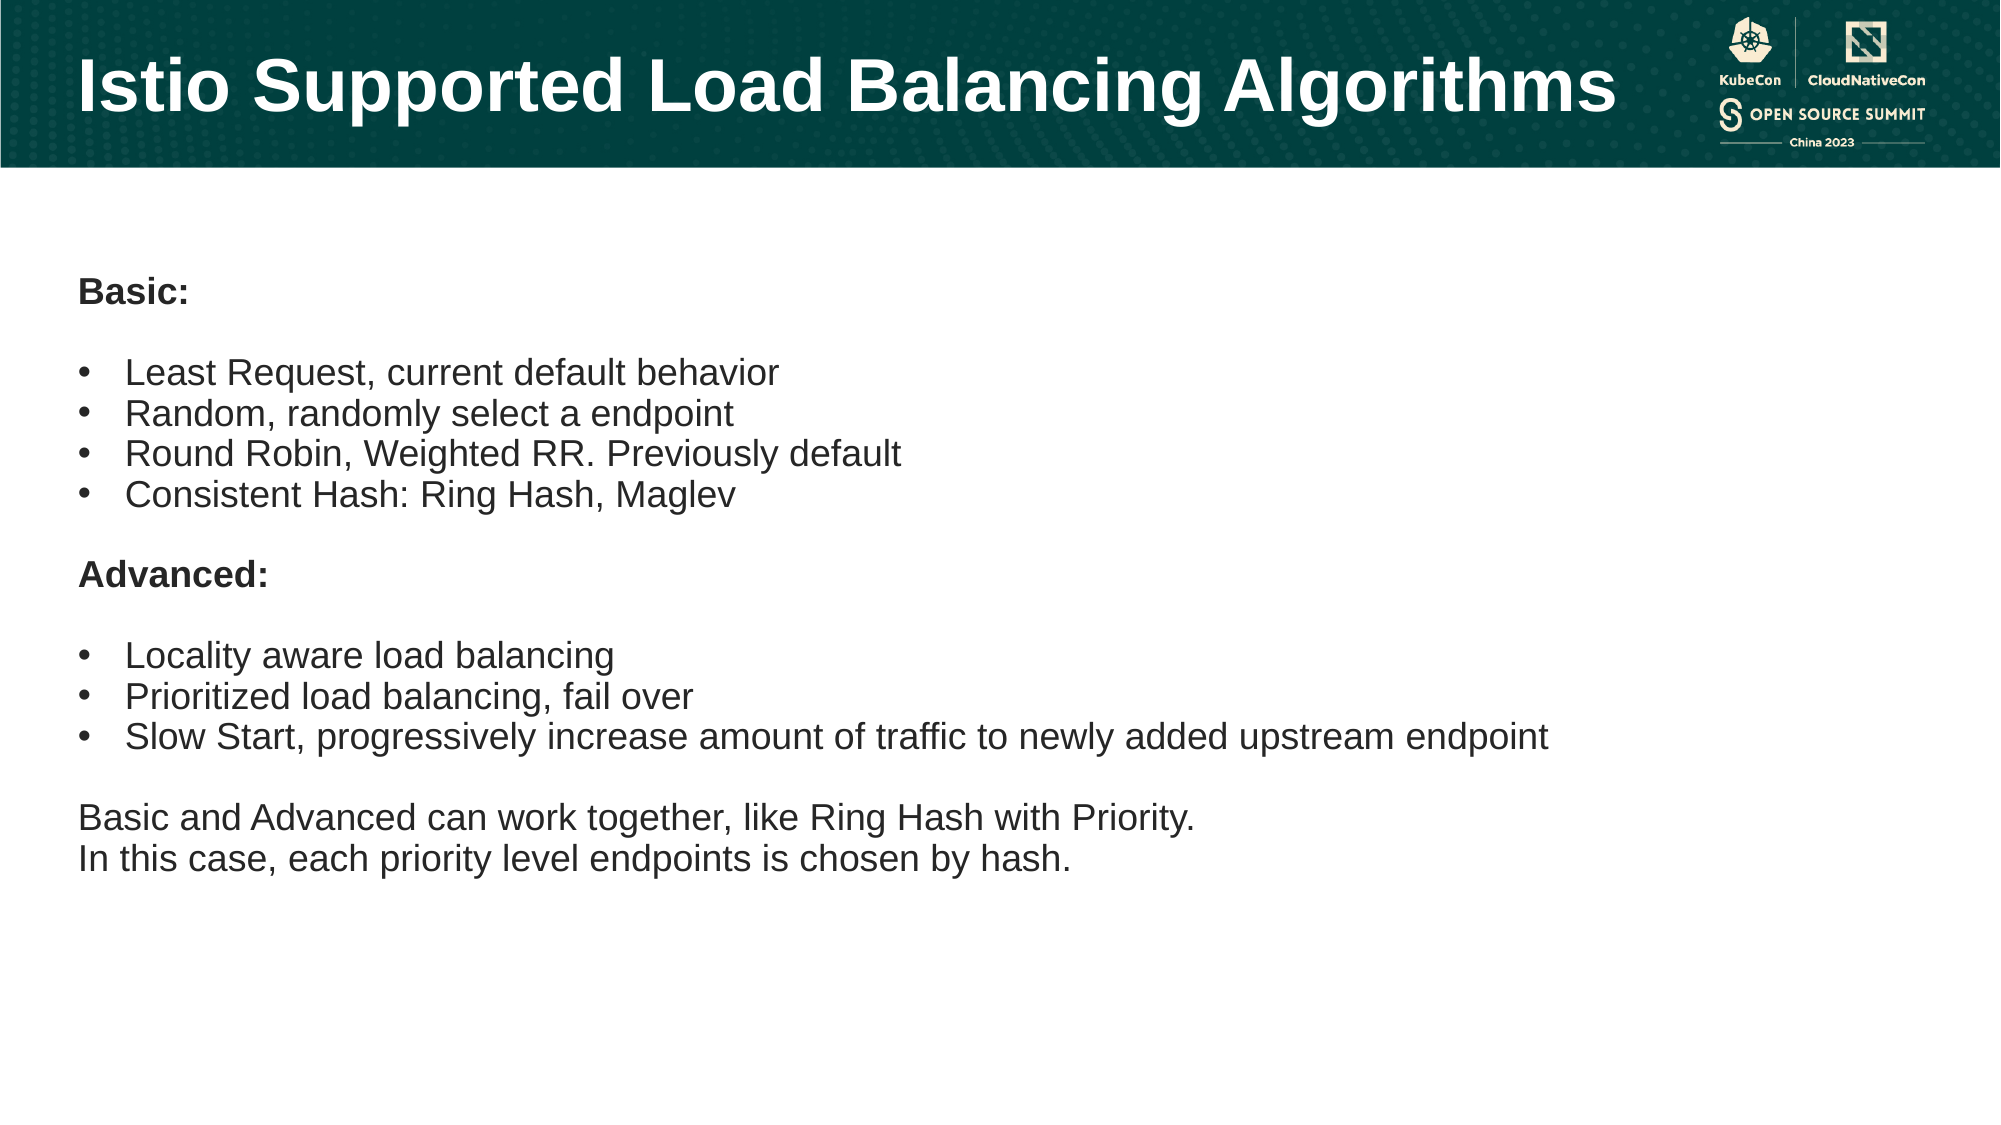

Istio Supported Load Balancing Algorithms
Basic:

Least Request, current default behavior
Random, randomly select a endpoint
Round Robin, Weighted RR. Previously default
Consistent Hash: Ring Hash, Maglev

Advanced:

Locality aware load balancing
Prioritized load balancing, fail over
Slow Start, progressively increase amount of traffic to newly added upstream endpoint

Basic and Advanced can work together, like Ring Hash with Priority.
In this case, each priority level endpoints is chosen by hash.